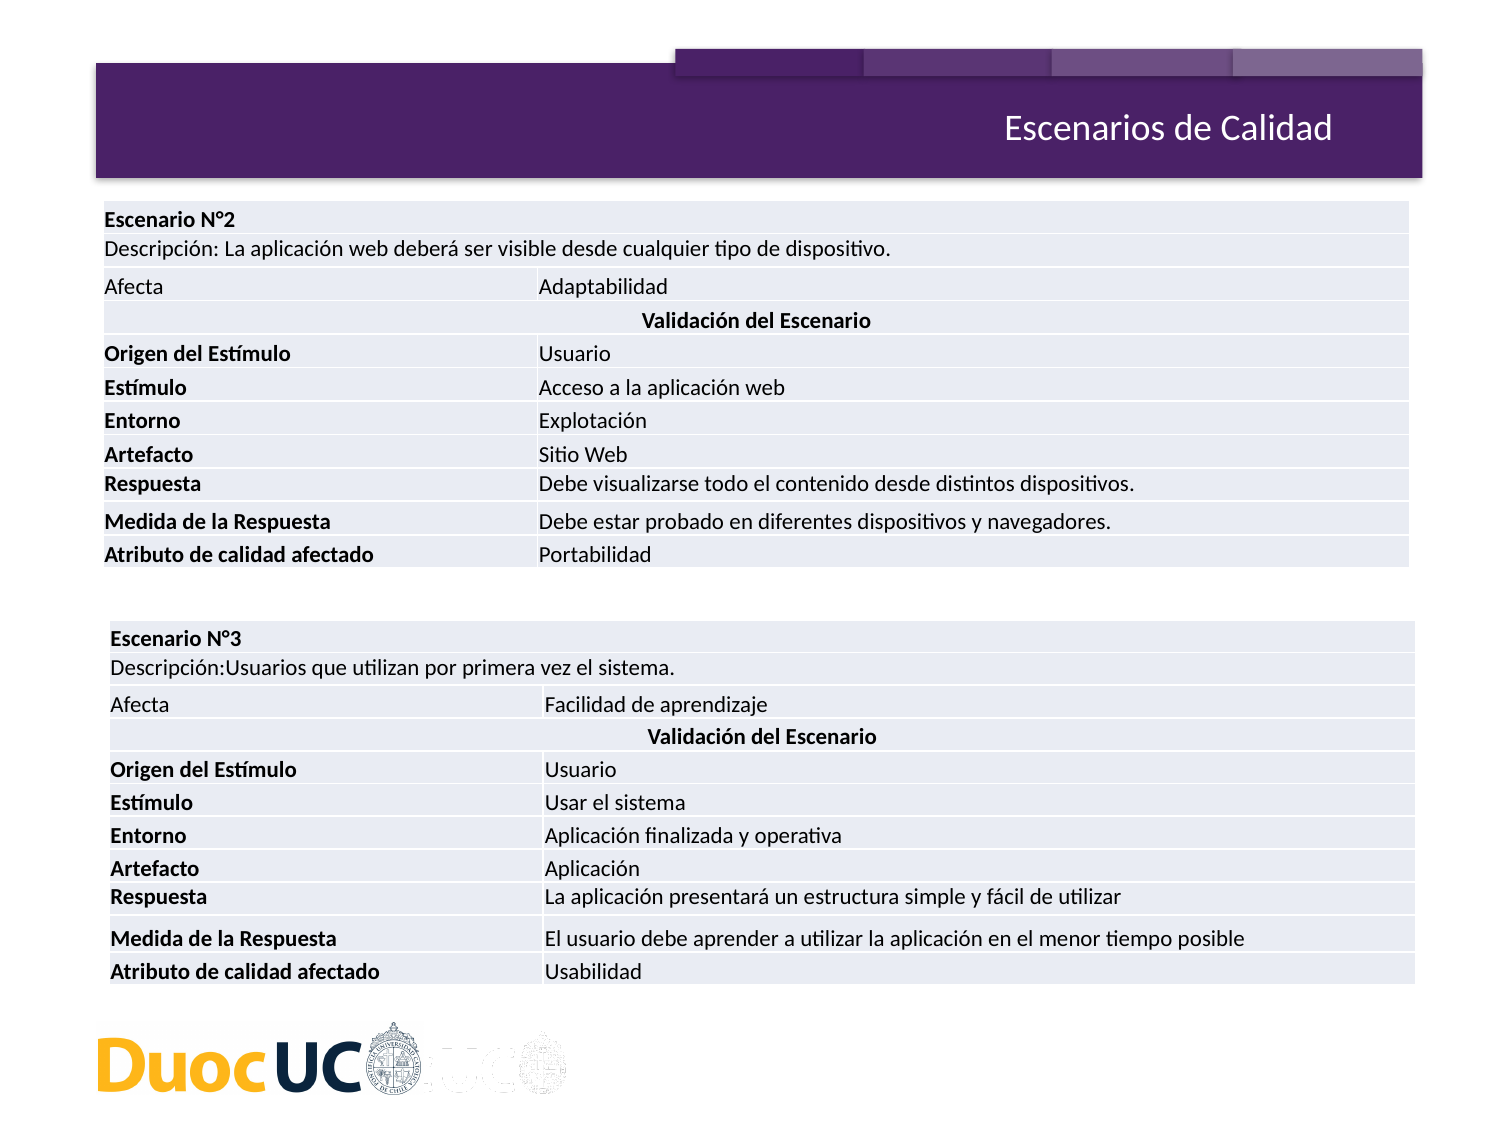

Escenarios de Calidad
| Escenario N°2 |  |
| --- | --- |
| Descripción: La aplicación web deberá ser visible desde cualquier tipo de dispositivo. |  |
| Afecta | Adaptabilidad |
| Validación del Escenario |  |
| Origen del Estímulo | Usuario |
| Estímulo | Acceso a la aplicación web |
| Entorno | Explotación |
| Artefacto | Sitio Web |
| Respuesta | Debe visualizarse todo el contenido desde distintos dispositivos. |
| Medida de la Respuesta | Debe estar probado en diferentes dispositivos y navegadores. |
| Atributo de calidad afectado | Portabilidad |
| Escenario N°3 |  |
| --- | --- |
| Descripción:Usuarios que utilizan por primera vez el sistema. |  |
| Afecta | Facilidad de aprendizaje |
| Validación del Escenario |  |
| Origen del Estímulo | Usuario |
| Estímulo | Usar el sistema |
| Entorno | Aplicación finalizada y operativa |
| Artefacto | Aplicación |
| Respuesta | La aplicación presentará un estructura simple y fácil de utilizar |
| Medida de la Respuesta | El usuario debe aprender a utilizar la aplicación en el menor tiempo posible |
| Atributo de calidad afectado | Usabilidad |